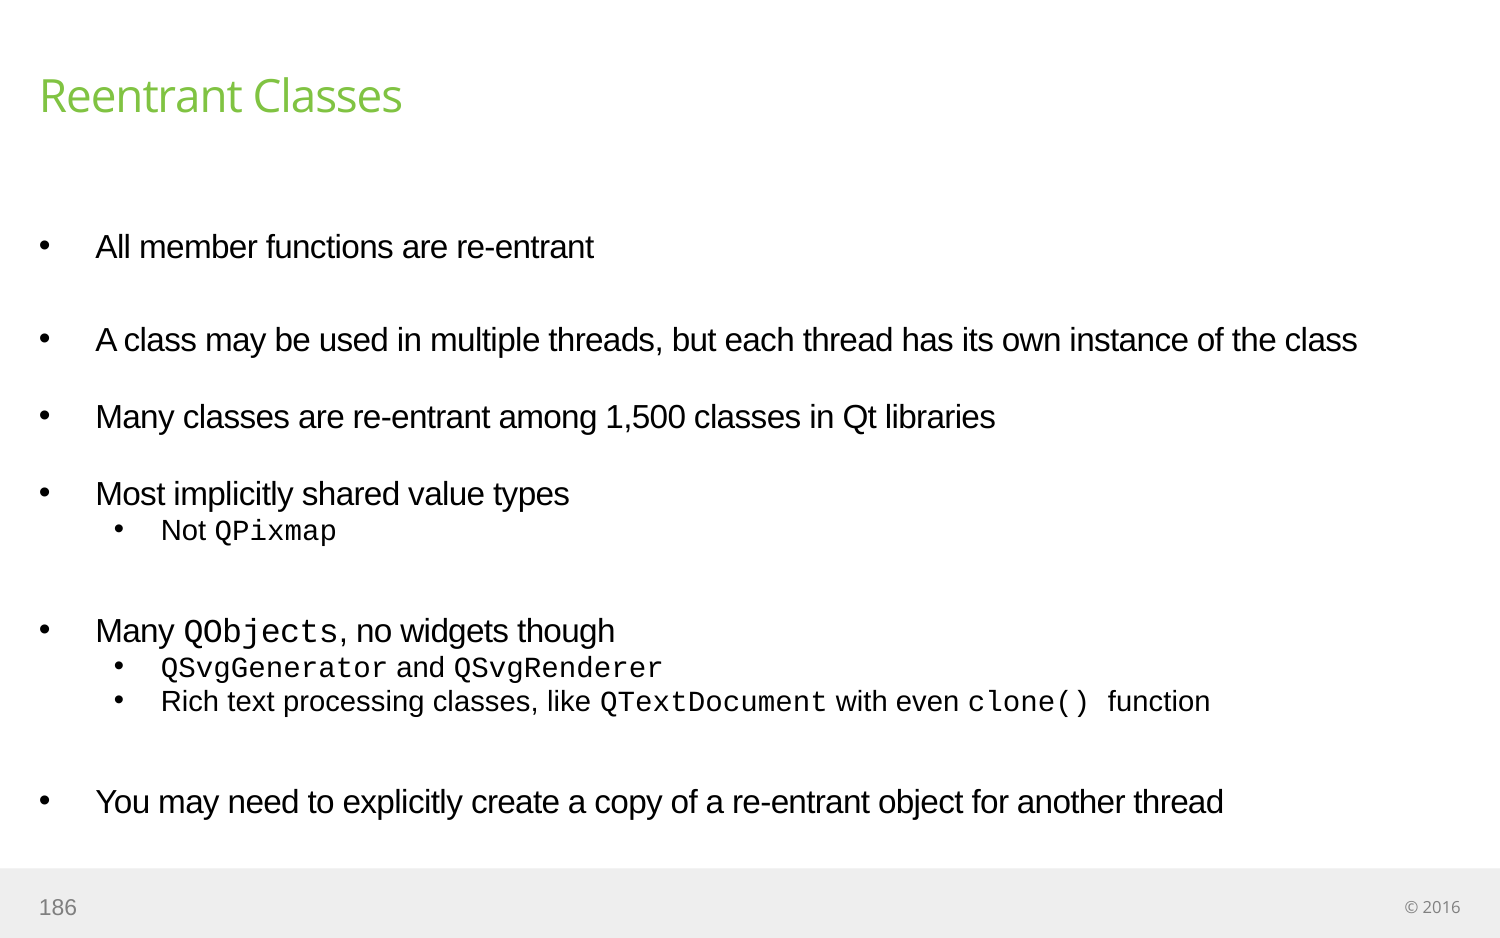

# Reentrant Classes
All member functions are re-entrant

A class may be used in multiple threads, but each thread has its own instance of the class

Many classes are re-entrant among 1,500 classes in Qt libraries

Most implicitly shared value types
Not QPixmap

Many QObjects, no widgets though
QSvgGenerator and QSvgRenderer
Rich text processing classes, like QTextDocument with even clone() function

You may need to explicitly create a copy of a re-entrant object for another thread
186
© 2016